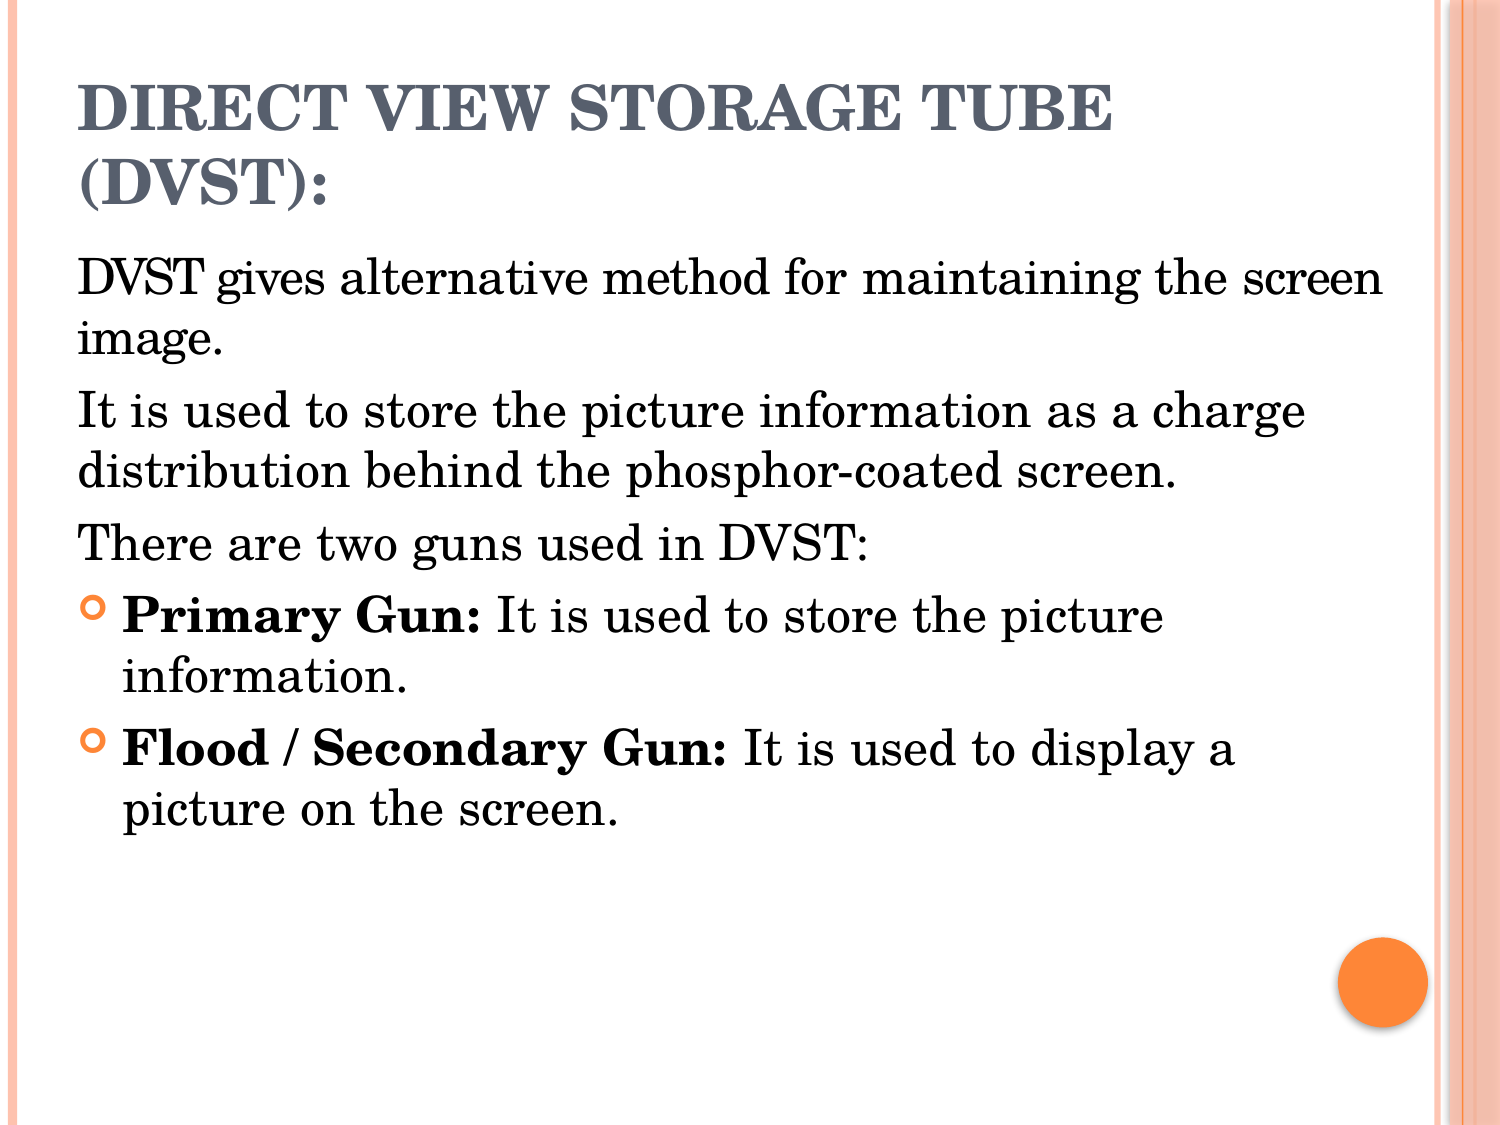

# Direct View Storage Tube (DVST):
DVST gives alternative method for maintaining the screen image.
It is used to store the picture information as a charge distribution behind the phosphor-coated screen.
There are two guns used in DVST:
Primary Gun: It is used to store the picture information.
Flood / Secondary Gun: It is used to display a picture on the screen.